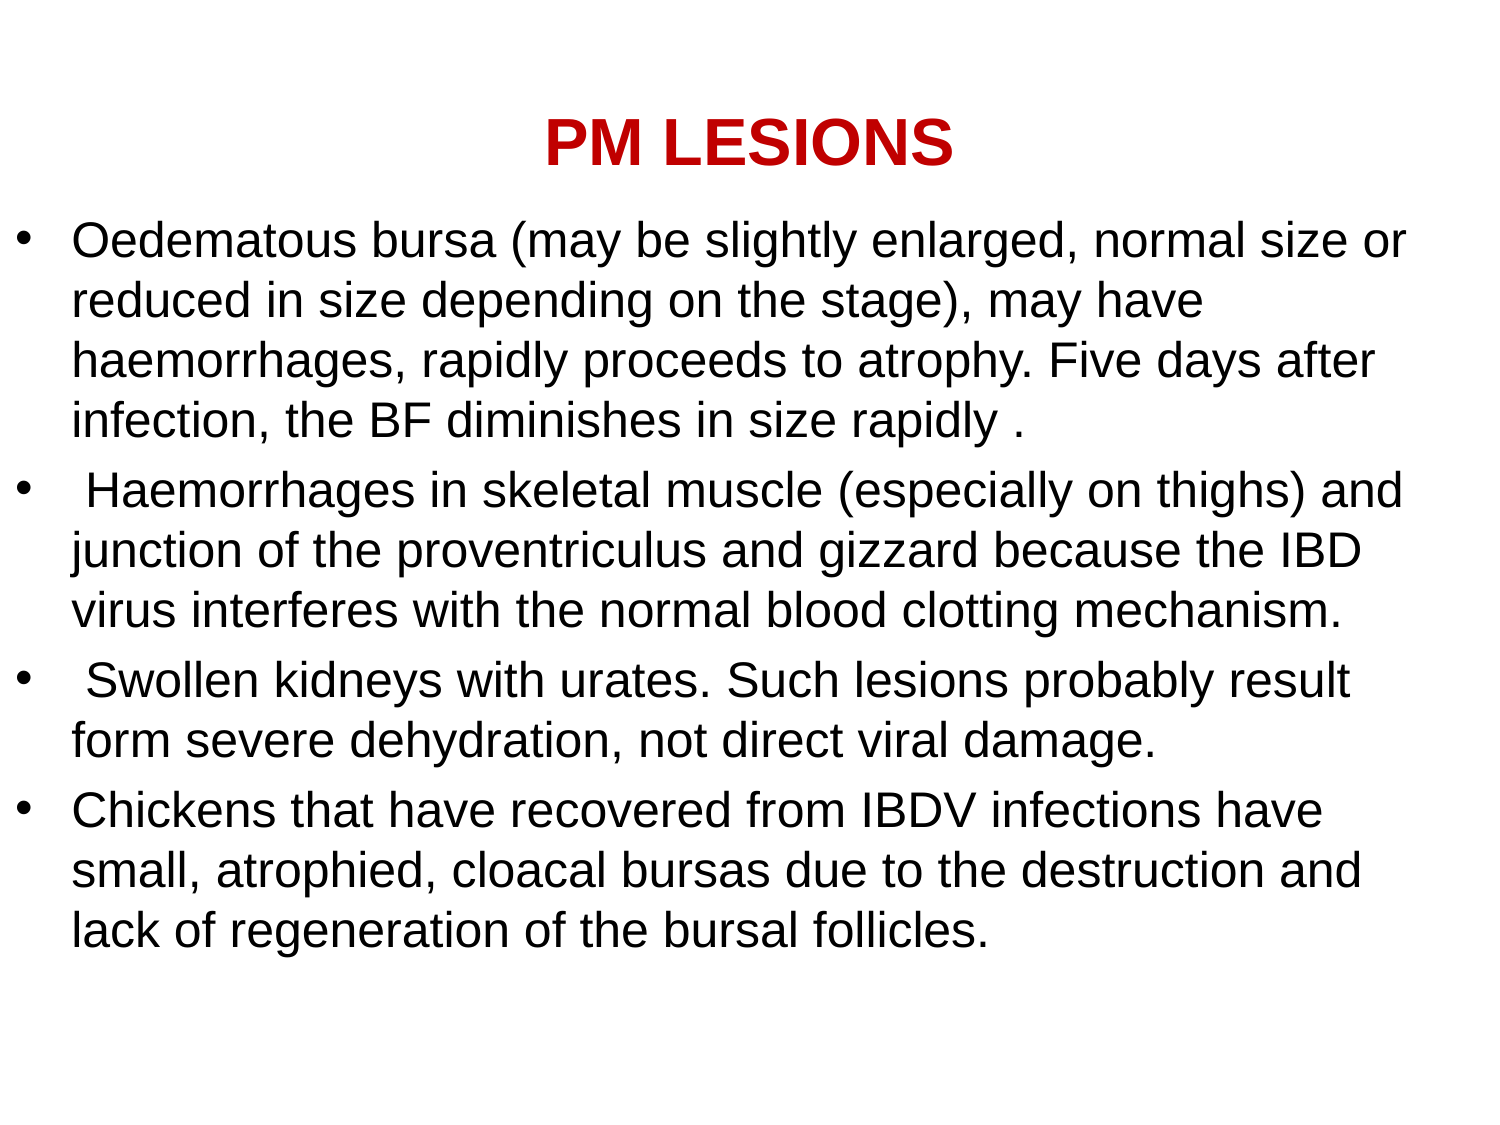

# PM LESIONS
Oedematous bursa (may be slightly enlarged, normal size or reduced in size depending on the stage), may have haemorrhages, rapidly proceeds to atrophy. Five days after infection, the BF diminishes in size rapidly .
 Haemorrhages in skeletal muscle (especially on thighs) and junction of the proventriculus and gizzard because the IBD virus interferes with the normal blood clotting mechanism.
 Swollen kidneys with urates. Such lesions probably result form severe dehydration, not direct viral damage.
Chickens that have recovered from IBDV infections have small, atrophied, cloacal bursas due to the destruction and lack of regeneration of the bursal follicles.